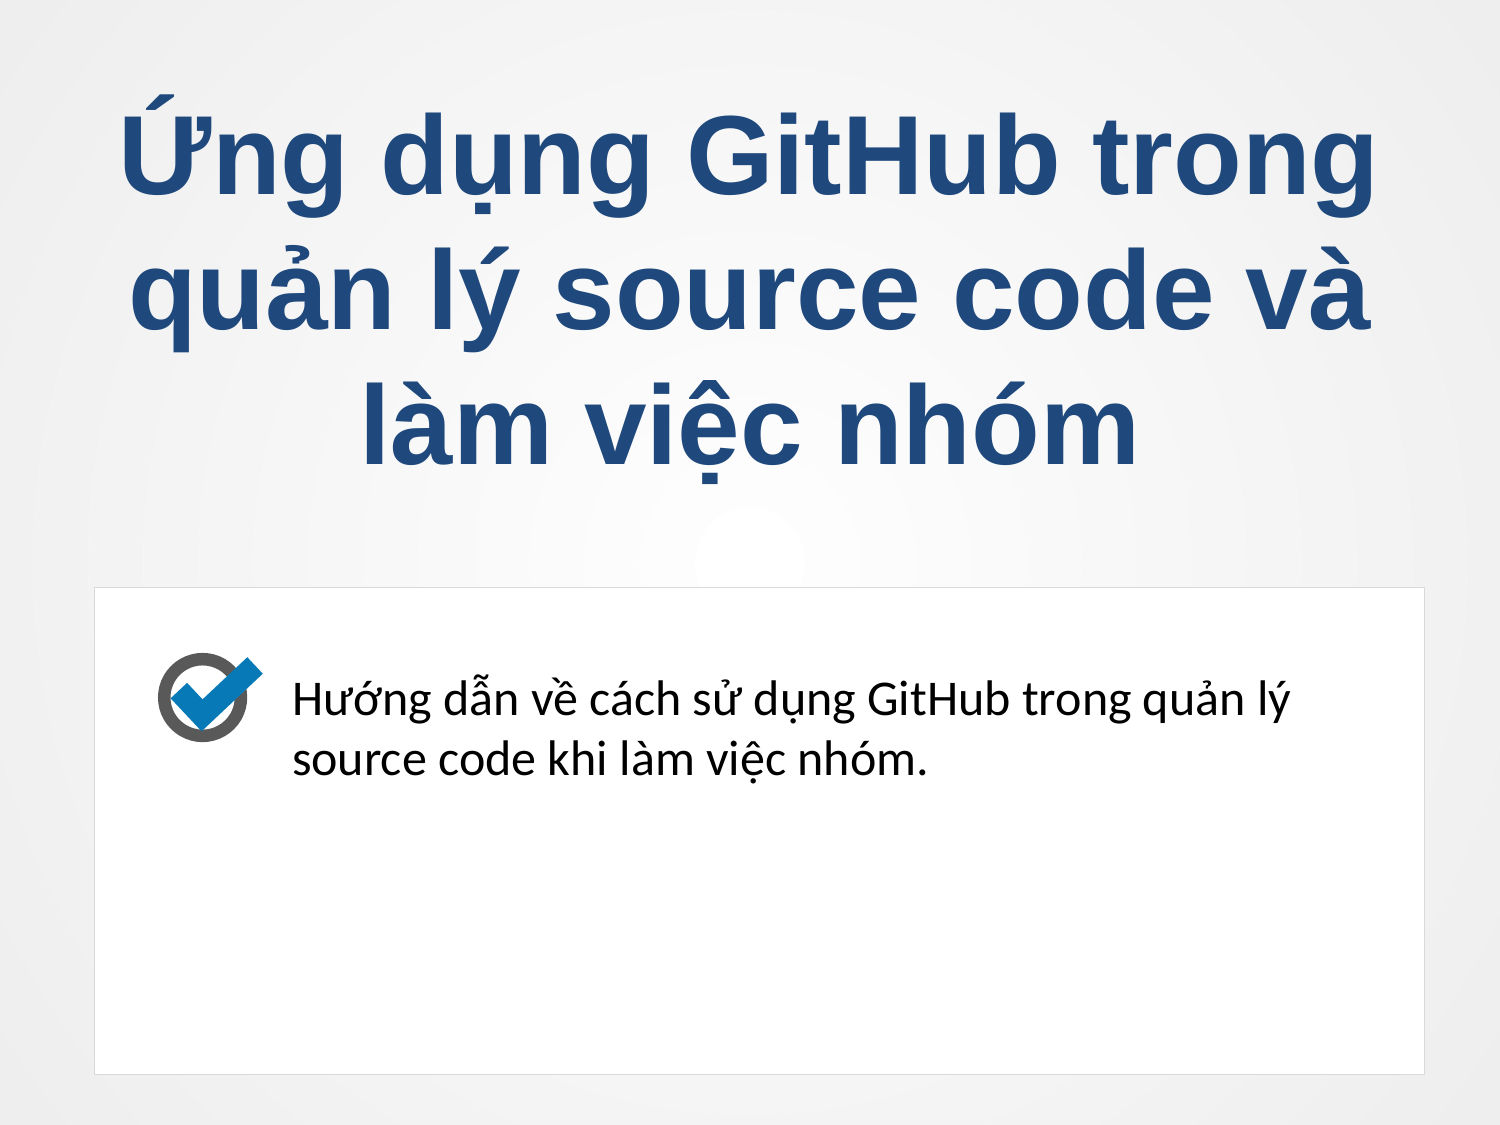

Ứng dụng GitHub trong
quản lý source code và làm việc nhóm

Hướng dẫn về cách sử dụng GitHub trong quản lý source code khi làm việc nhóm.